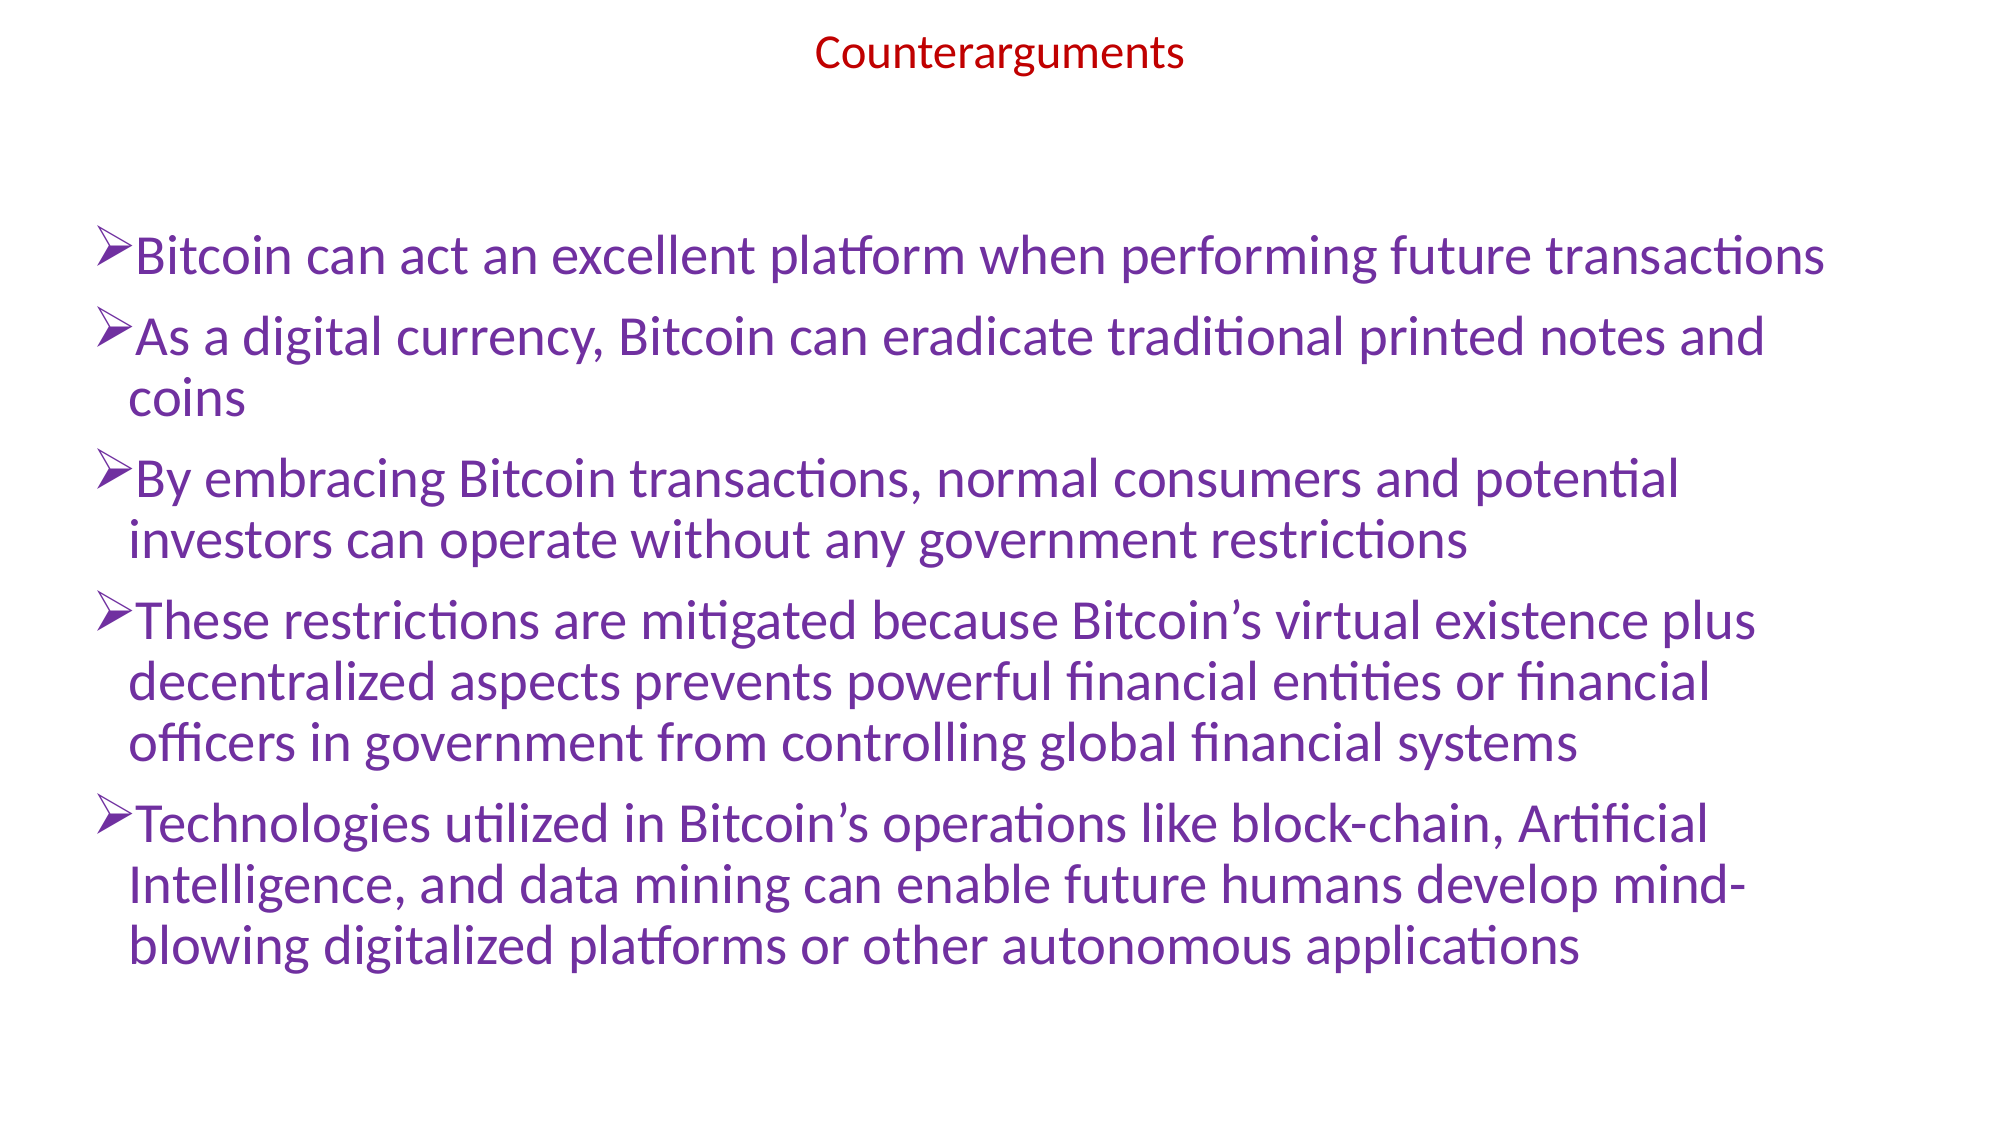

# Counterarguments
Bitcoin can act an excellent platform when performing future transactions
As a digital currency, Bitcoin can eradicate traditional printed notes and coins
By embracing Bitcoin transactions, normal consumers and potential investors can operate without any government restrictions
These restrictions are mitigated because Bitcoin’s virtual existence plus decentralized aspects prevents powerful financial entities or financial officers in government from controlling global financial systems
Technologies utilized in Bitcoin’s operations like block-chain, Artificial Intelligence, and data mining can enable future humans develop mind-blowing digitalized platforms or other autonomous applications